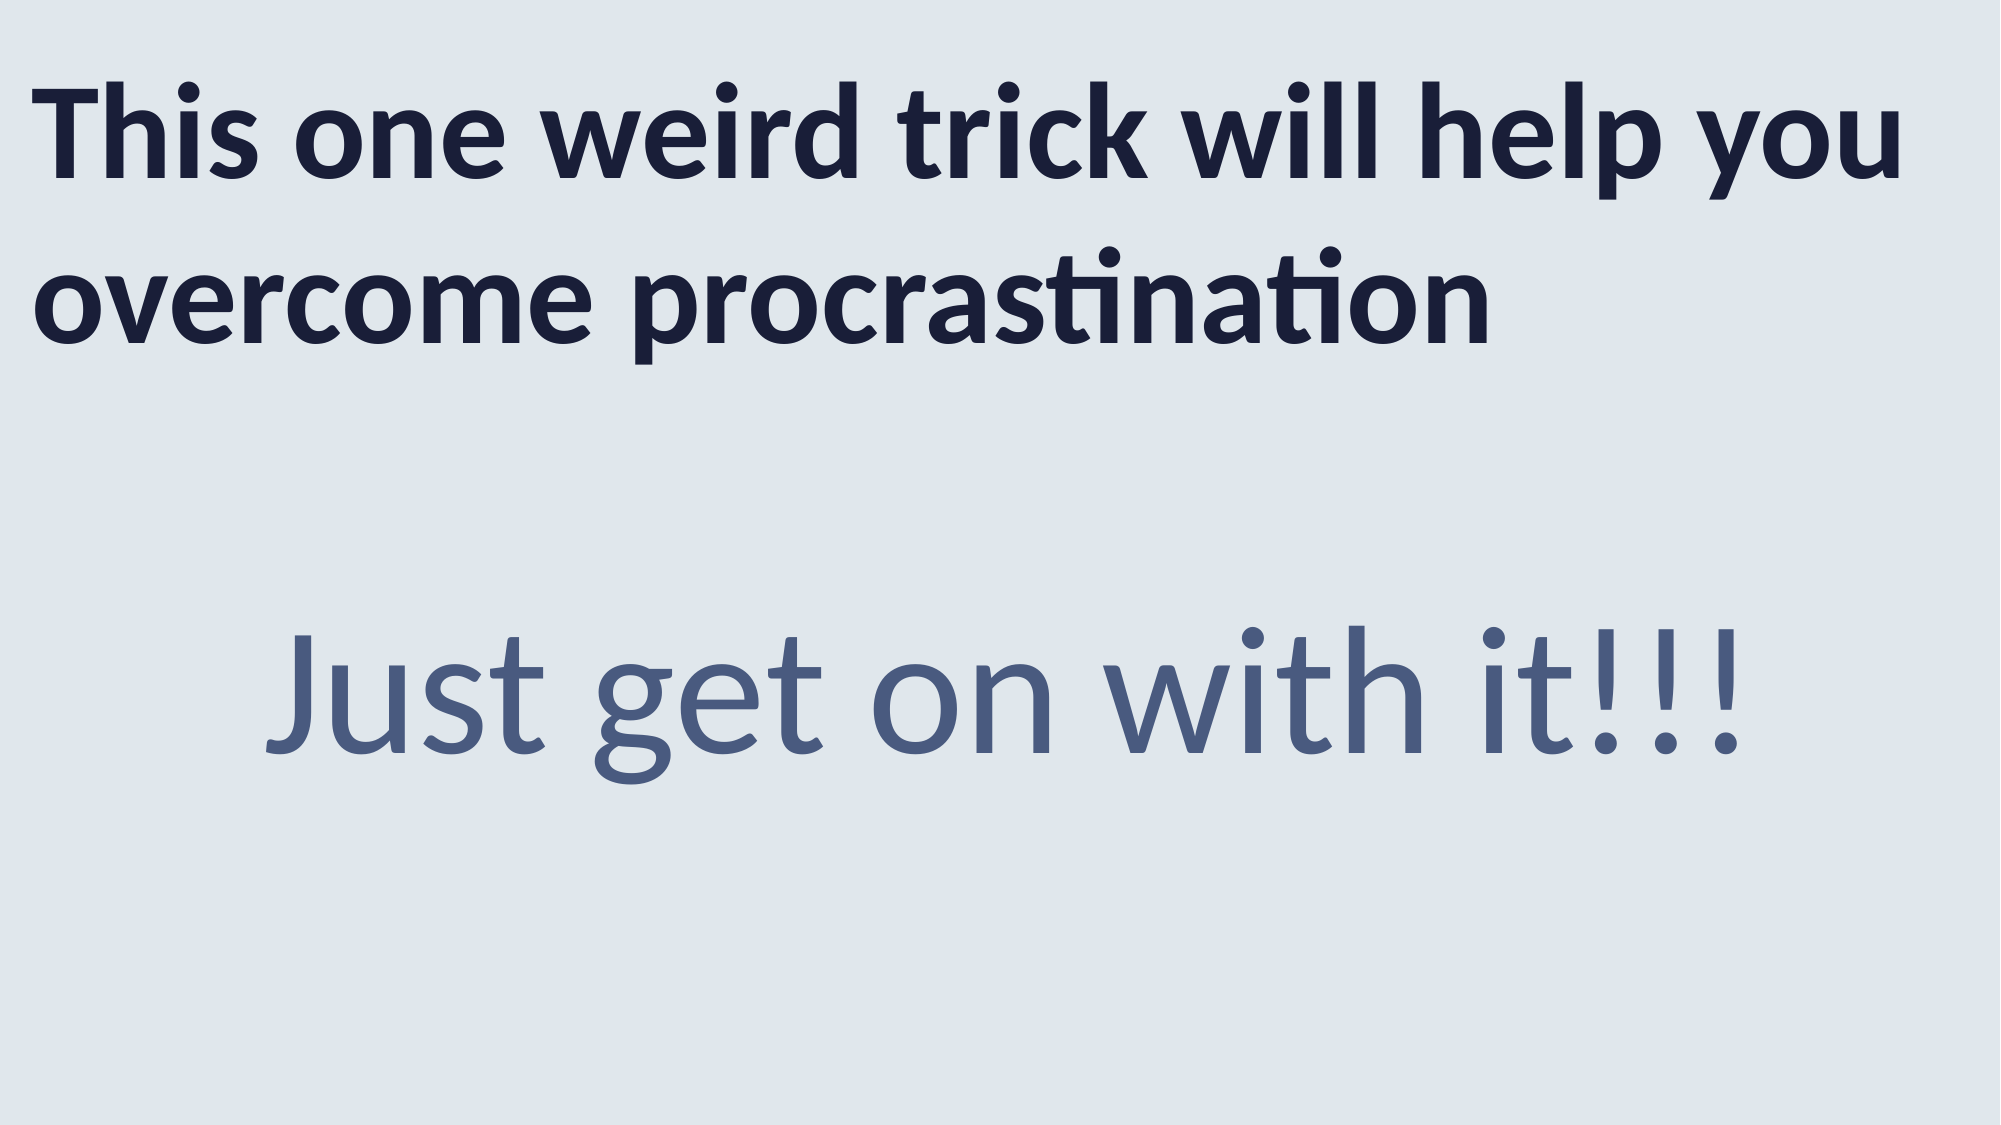

This one weird trick will help you overcome procrastination
Just get on with it!!!